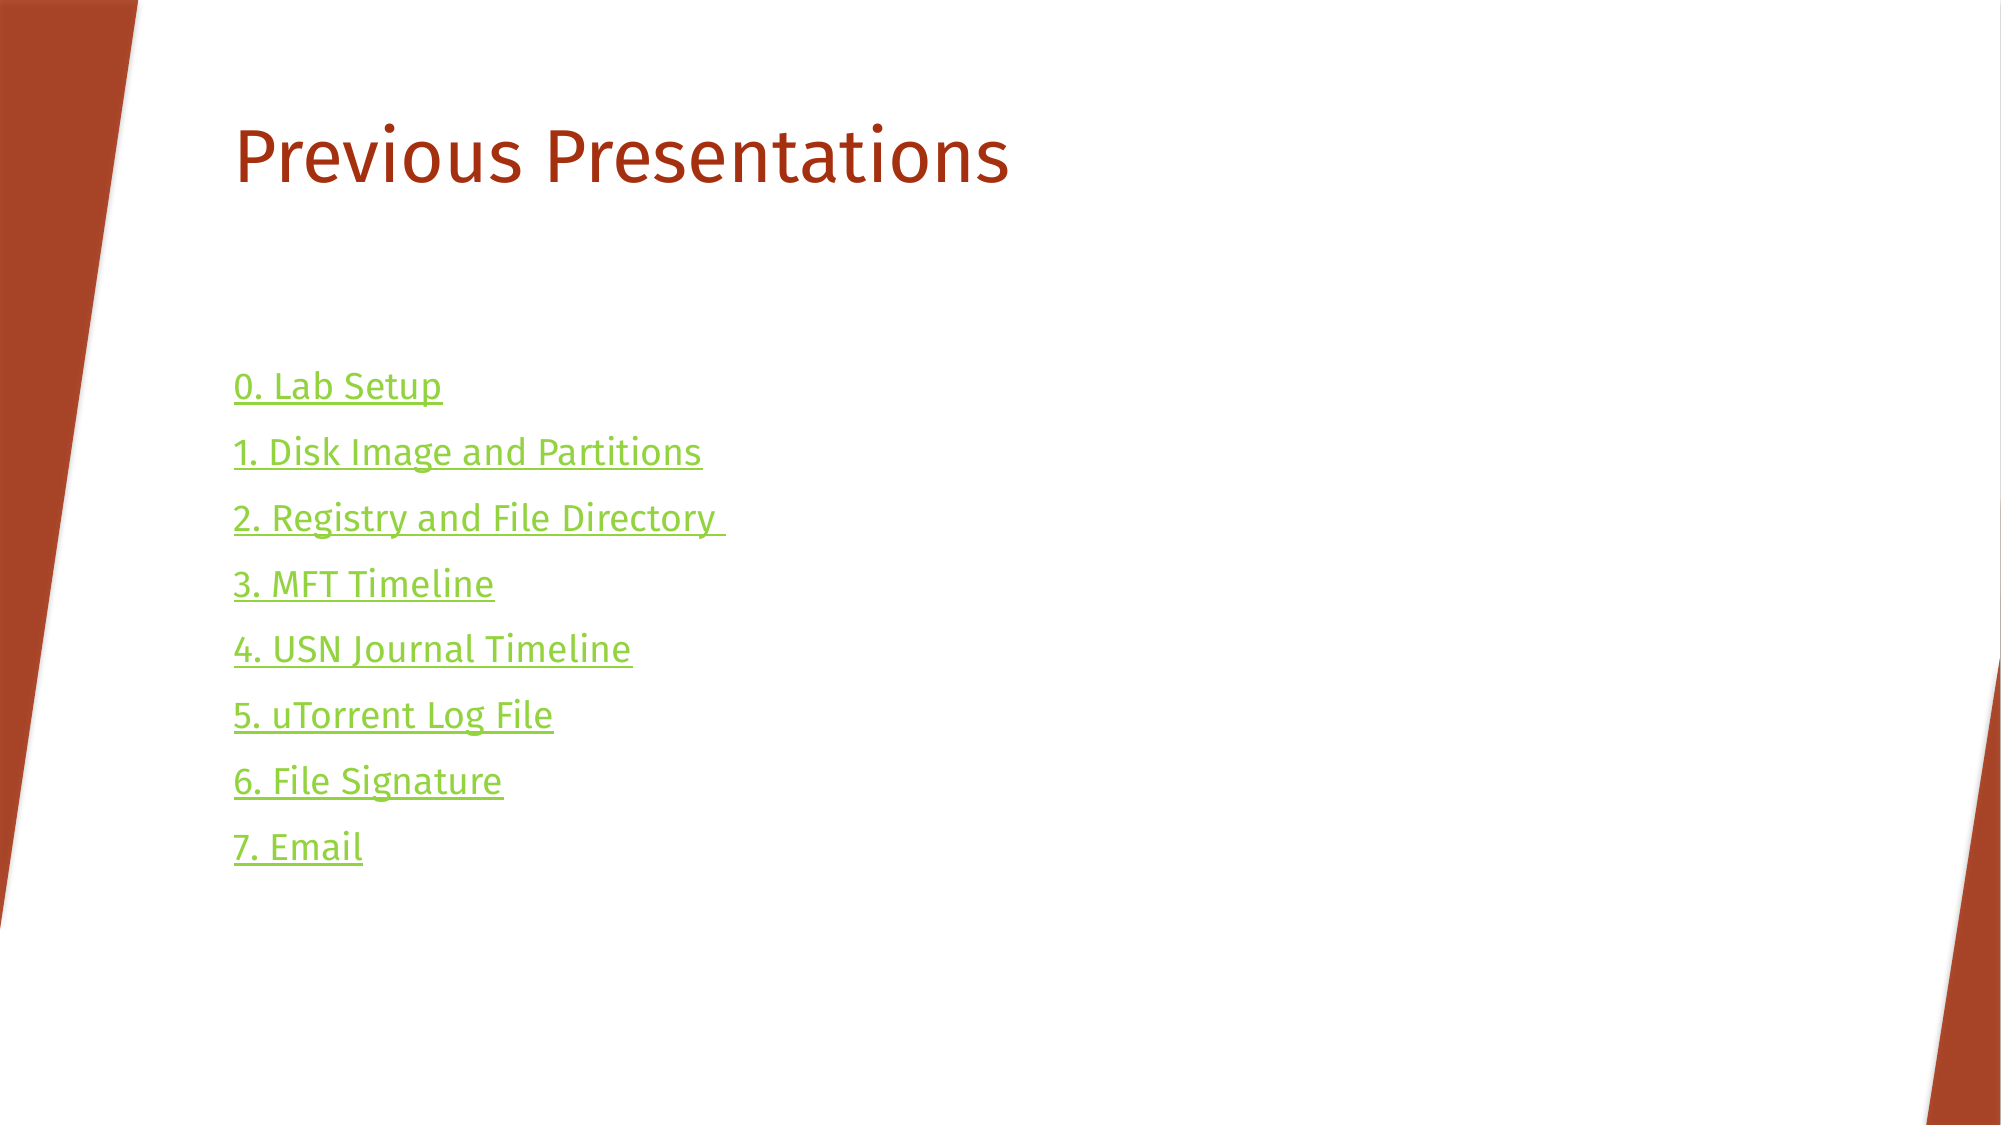

# Previous Presentations
0. Lab Setup
1. Disk Image and Partitions
2. Registry and File Directory
3. MFT Timeline
4. USN Journal Timeline
5. uTorrent Log File
6. File Signature
7. Email